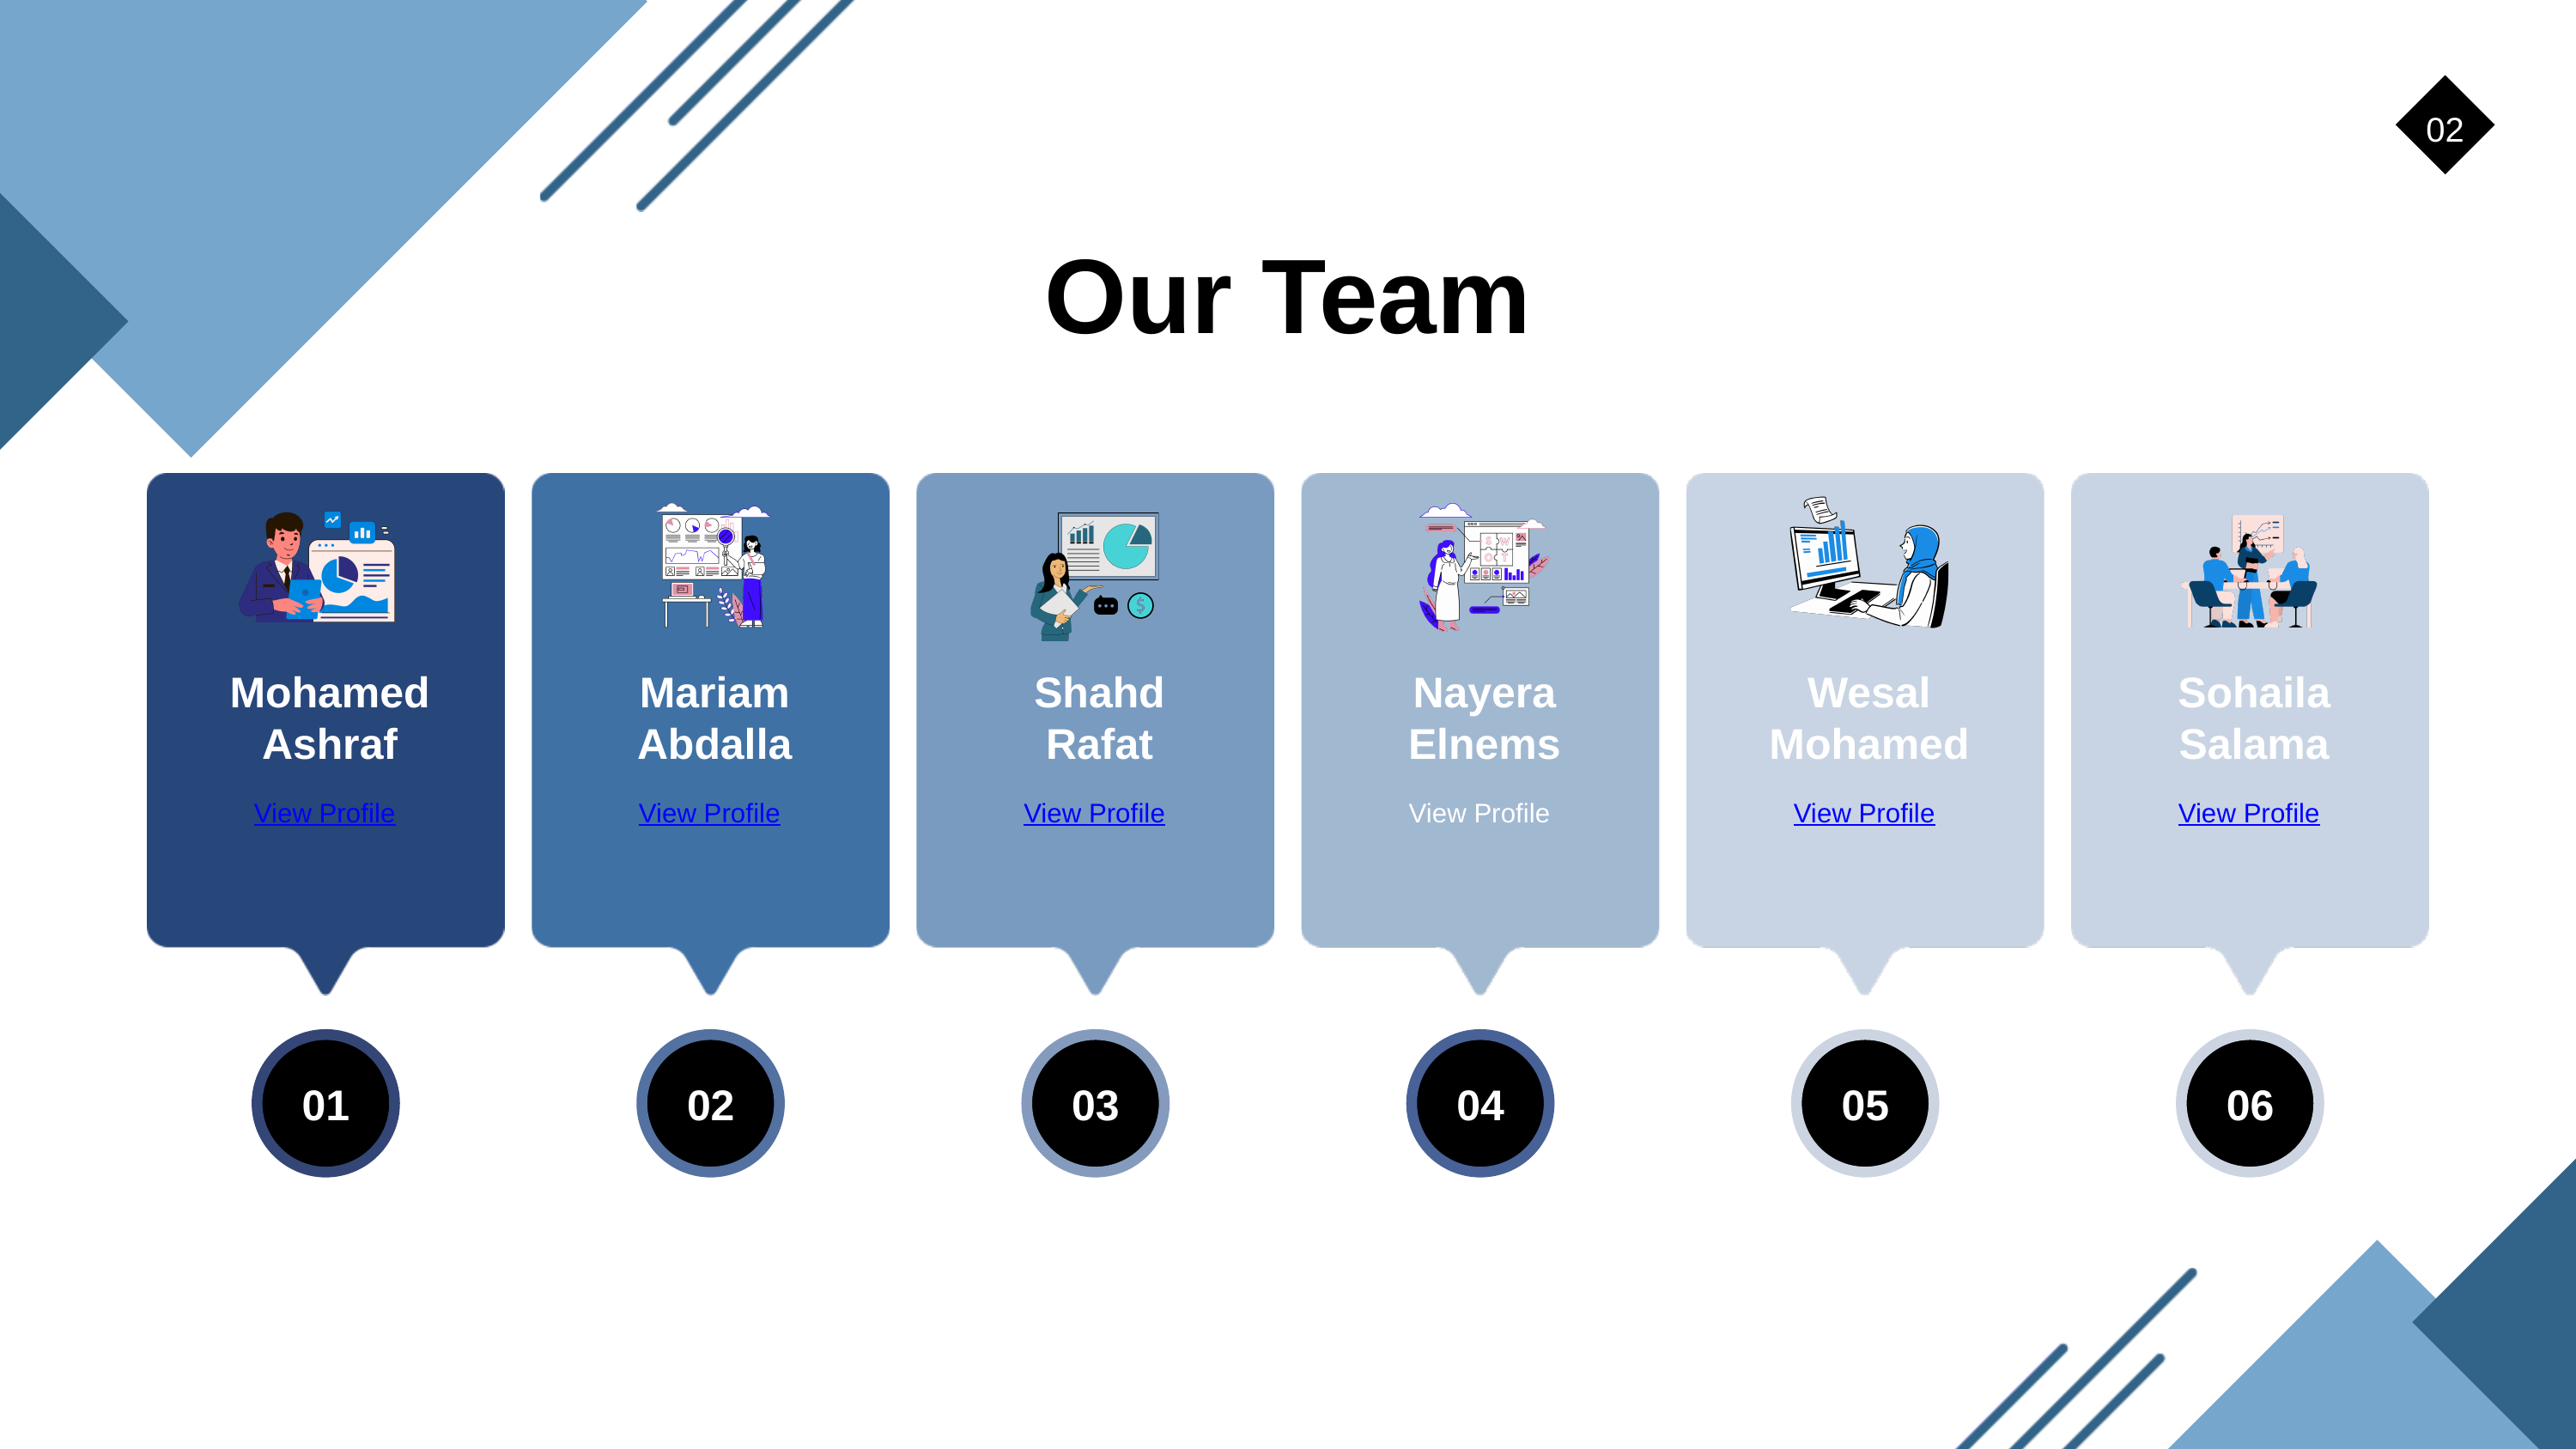

02
Our Team

Mohamed
Ashraf
Mariam
Abdalla
Shahd
Rafat
Nayera
Elnems
Wesal
Mohamed
Sohaila
Salama
View Profile
View Profile
View Profile
View Profile
View Profile
View Profile

01
02
03
04
05
06